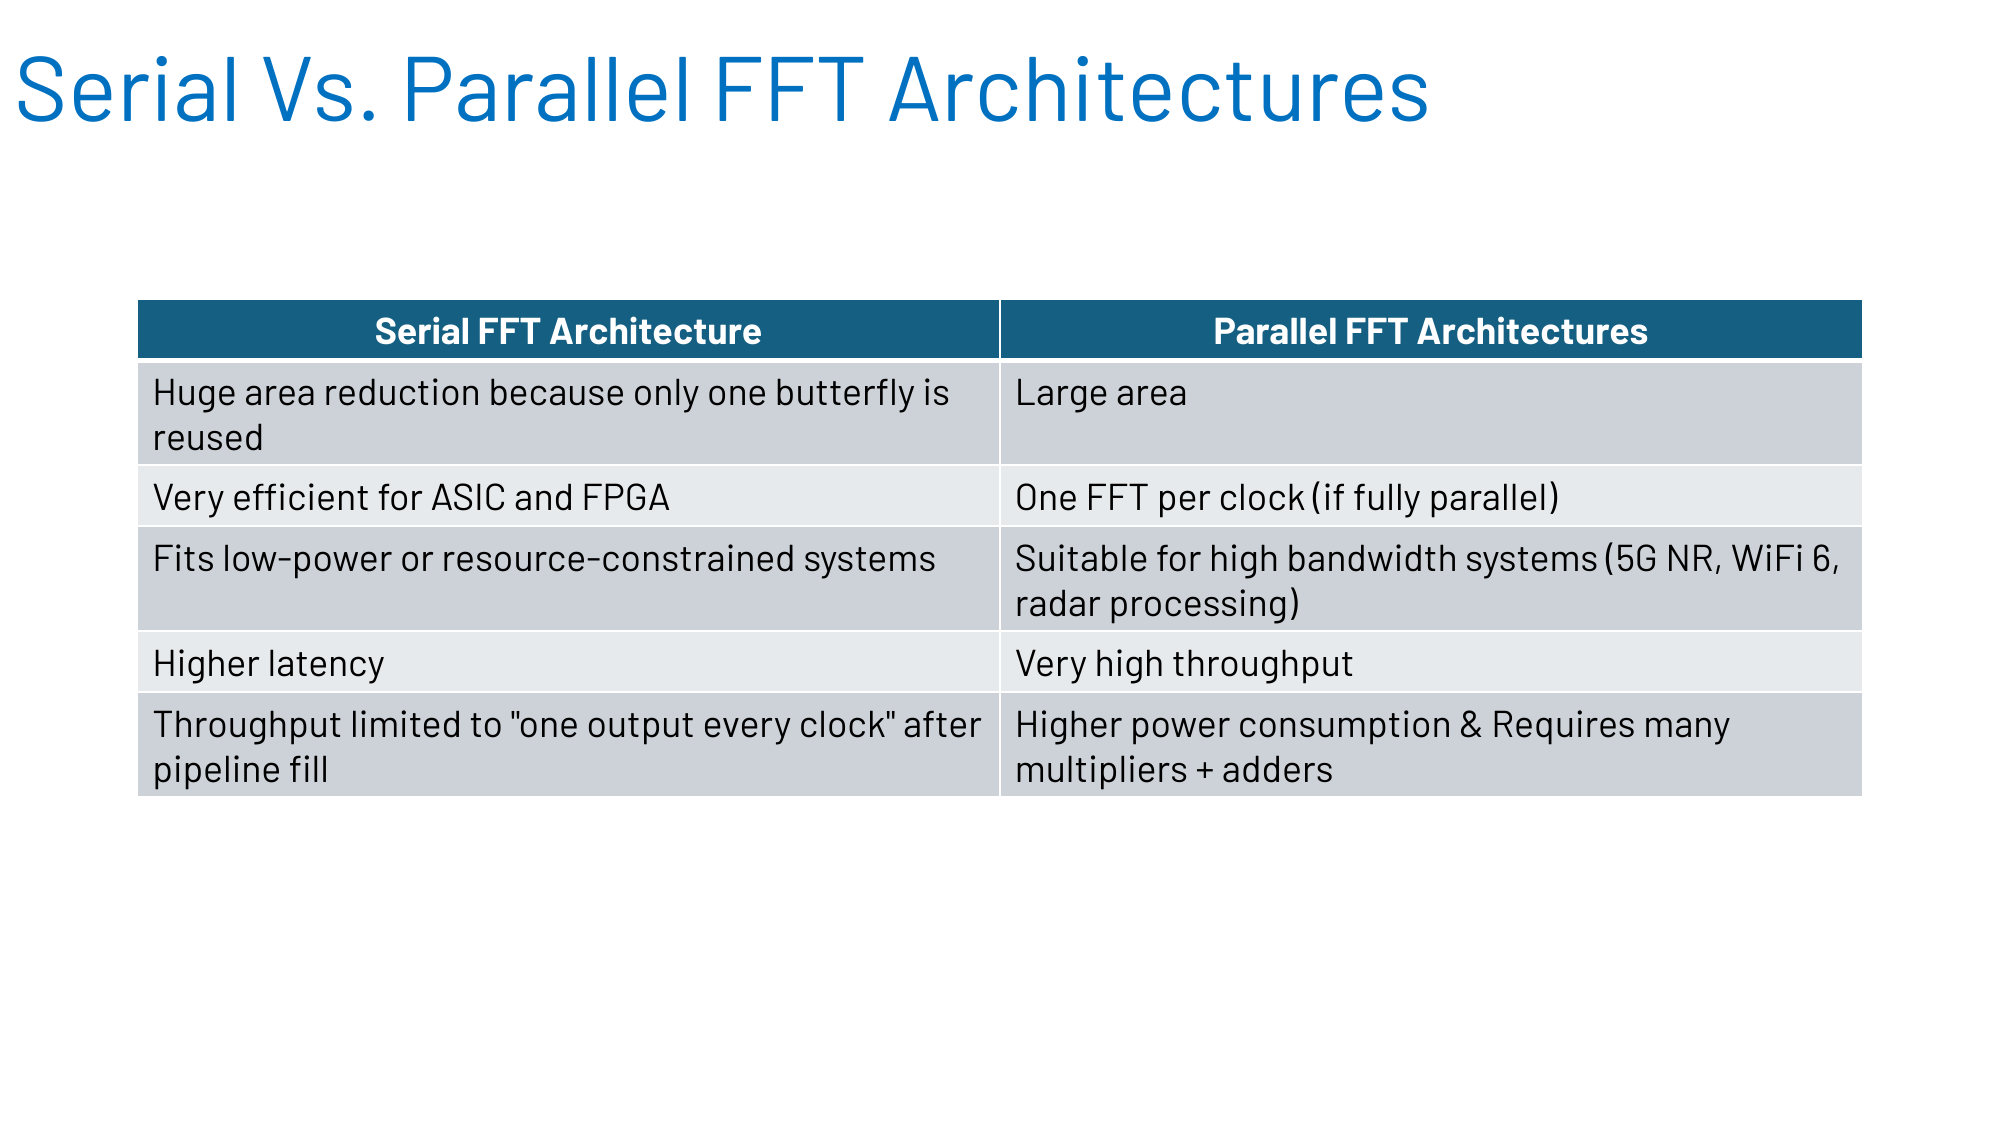

# Serial Vs. Parallel FFT Architectures
| Serial FFT Architecture | Parallel FFT Architectures |
| --- | --- |
| Huge area reduction because only one butterfly is reused | Large area |
| Very efficient for ASIC and FPGA | One FFT per clock (if fully parallel) |
| Fits low-power or resource-constrained systems | Suitable for high bandwidth systems (5G NR, WiFi 6, radar processing) |
| Higher latency | Very high throughput |
| Throughput limited to "one output every clock" after pipeline fill | Higher power consumption & Requires many multipliers + adders |